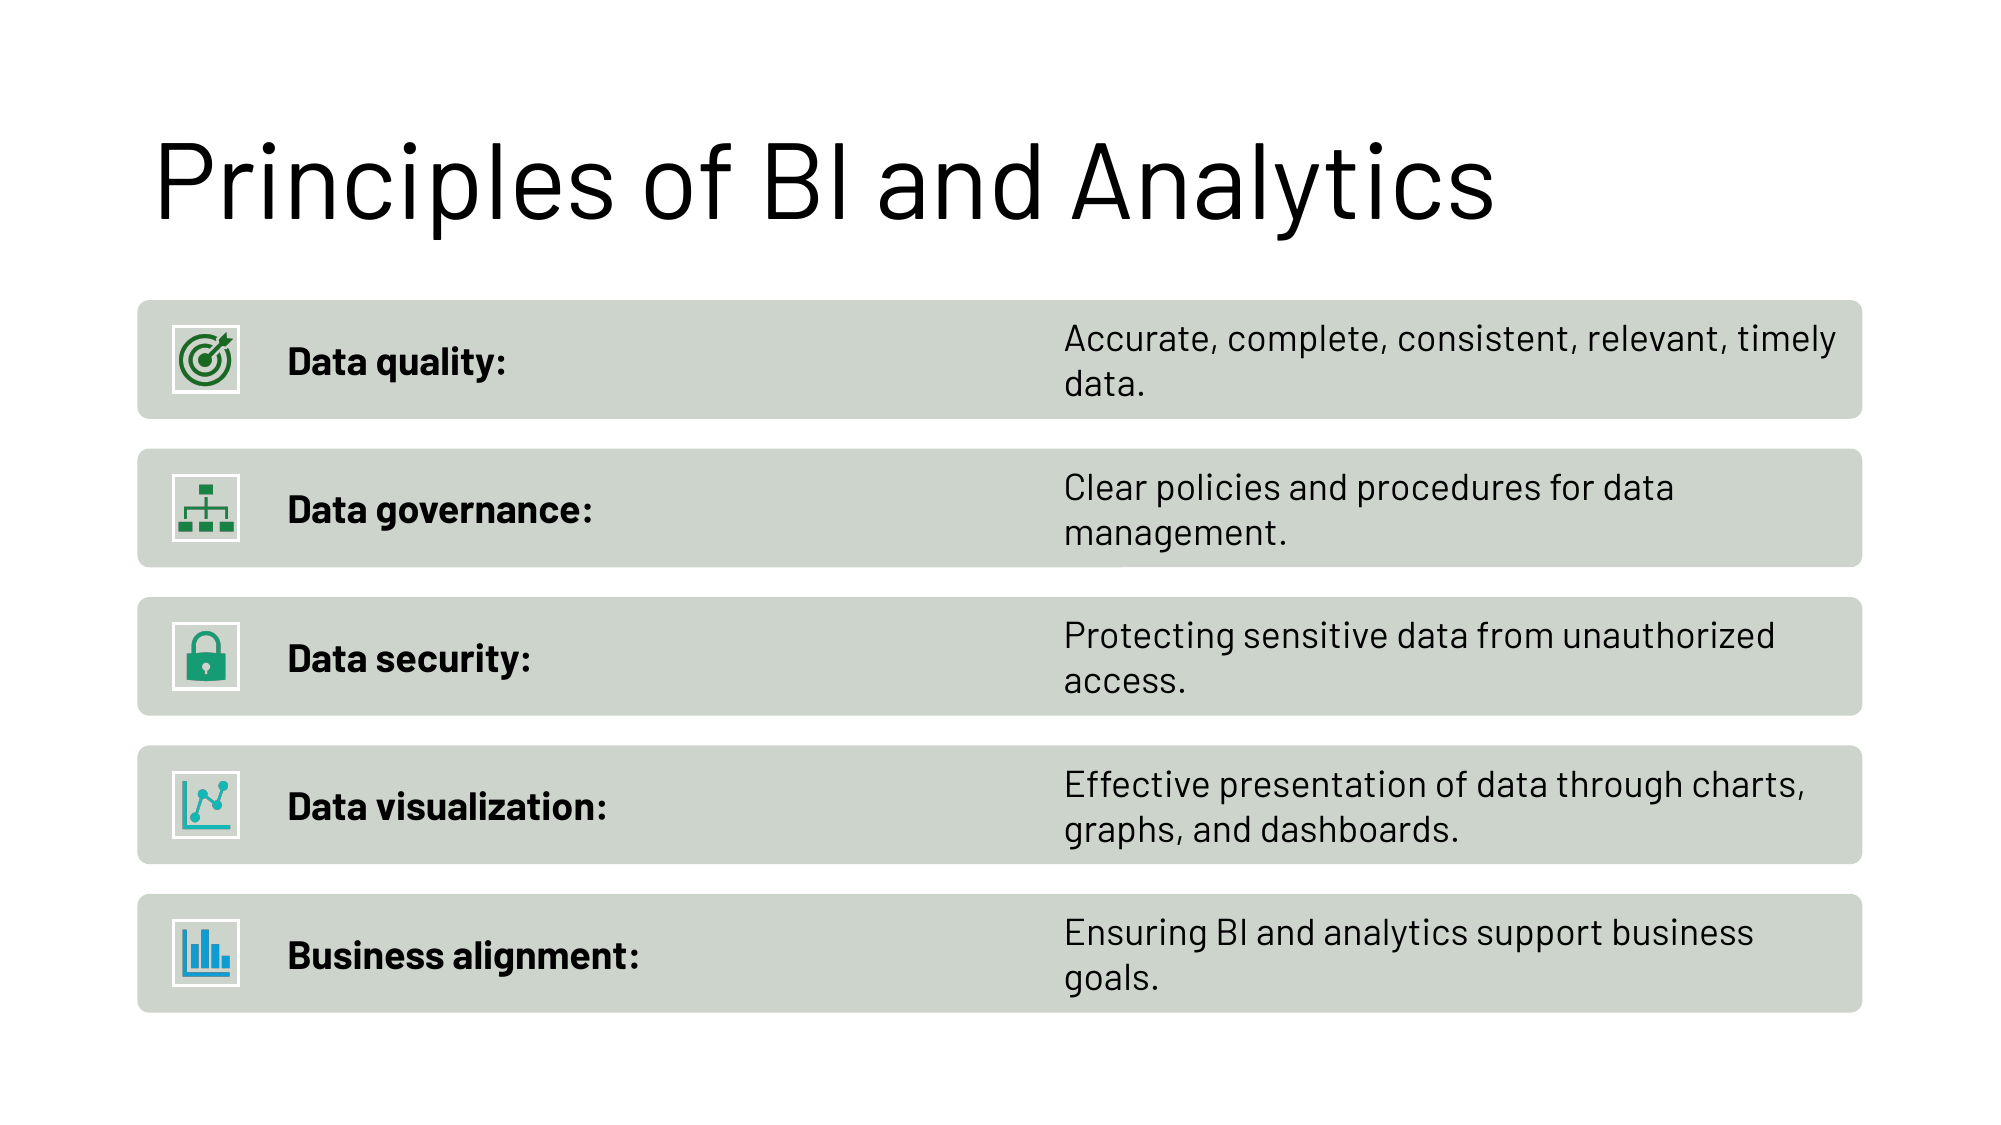

# Principles of BI and Analytics
Data quality:
Accurate, complete, consistent, relevant, timely data.
Data governance:
Clear policies and procedures for data management.
Data security:
Protecting sensitive data from unauthorized access.
Data visualization:
Effective presentation of data through charts, graphs, and dashboards.
Business alignment:
Ensuring BI and analytics support business goals.